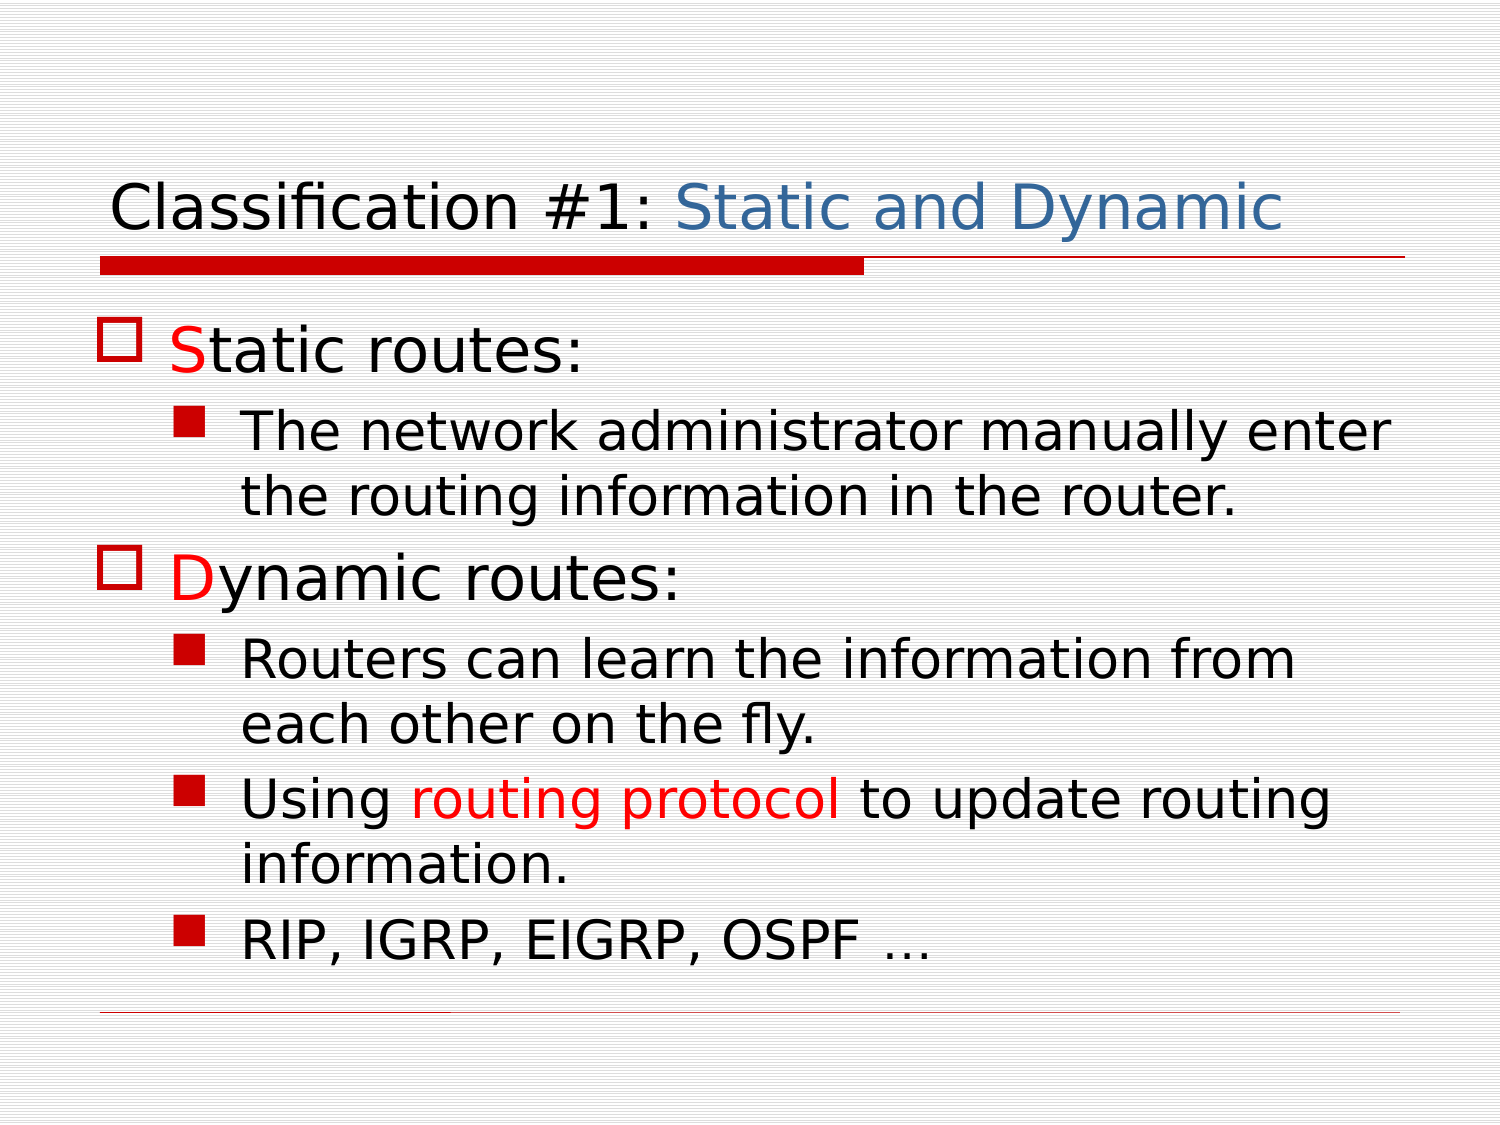

# Classification #1: Static and Dynamic
Static routes:
The network administrator manually enter the routing information in the router.
Dynamic routes:
Routers can learn the information from each other on the fly.
Using routing protocol to update routing information.
RIP, IGRP, EIGRP, OSPF …